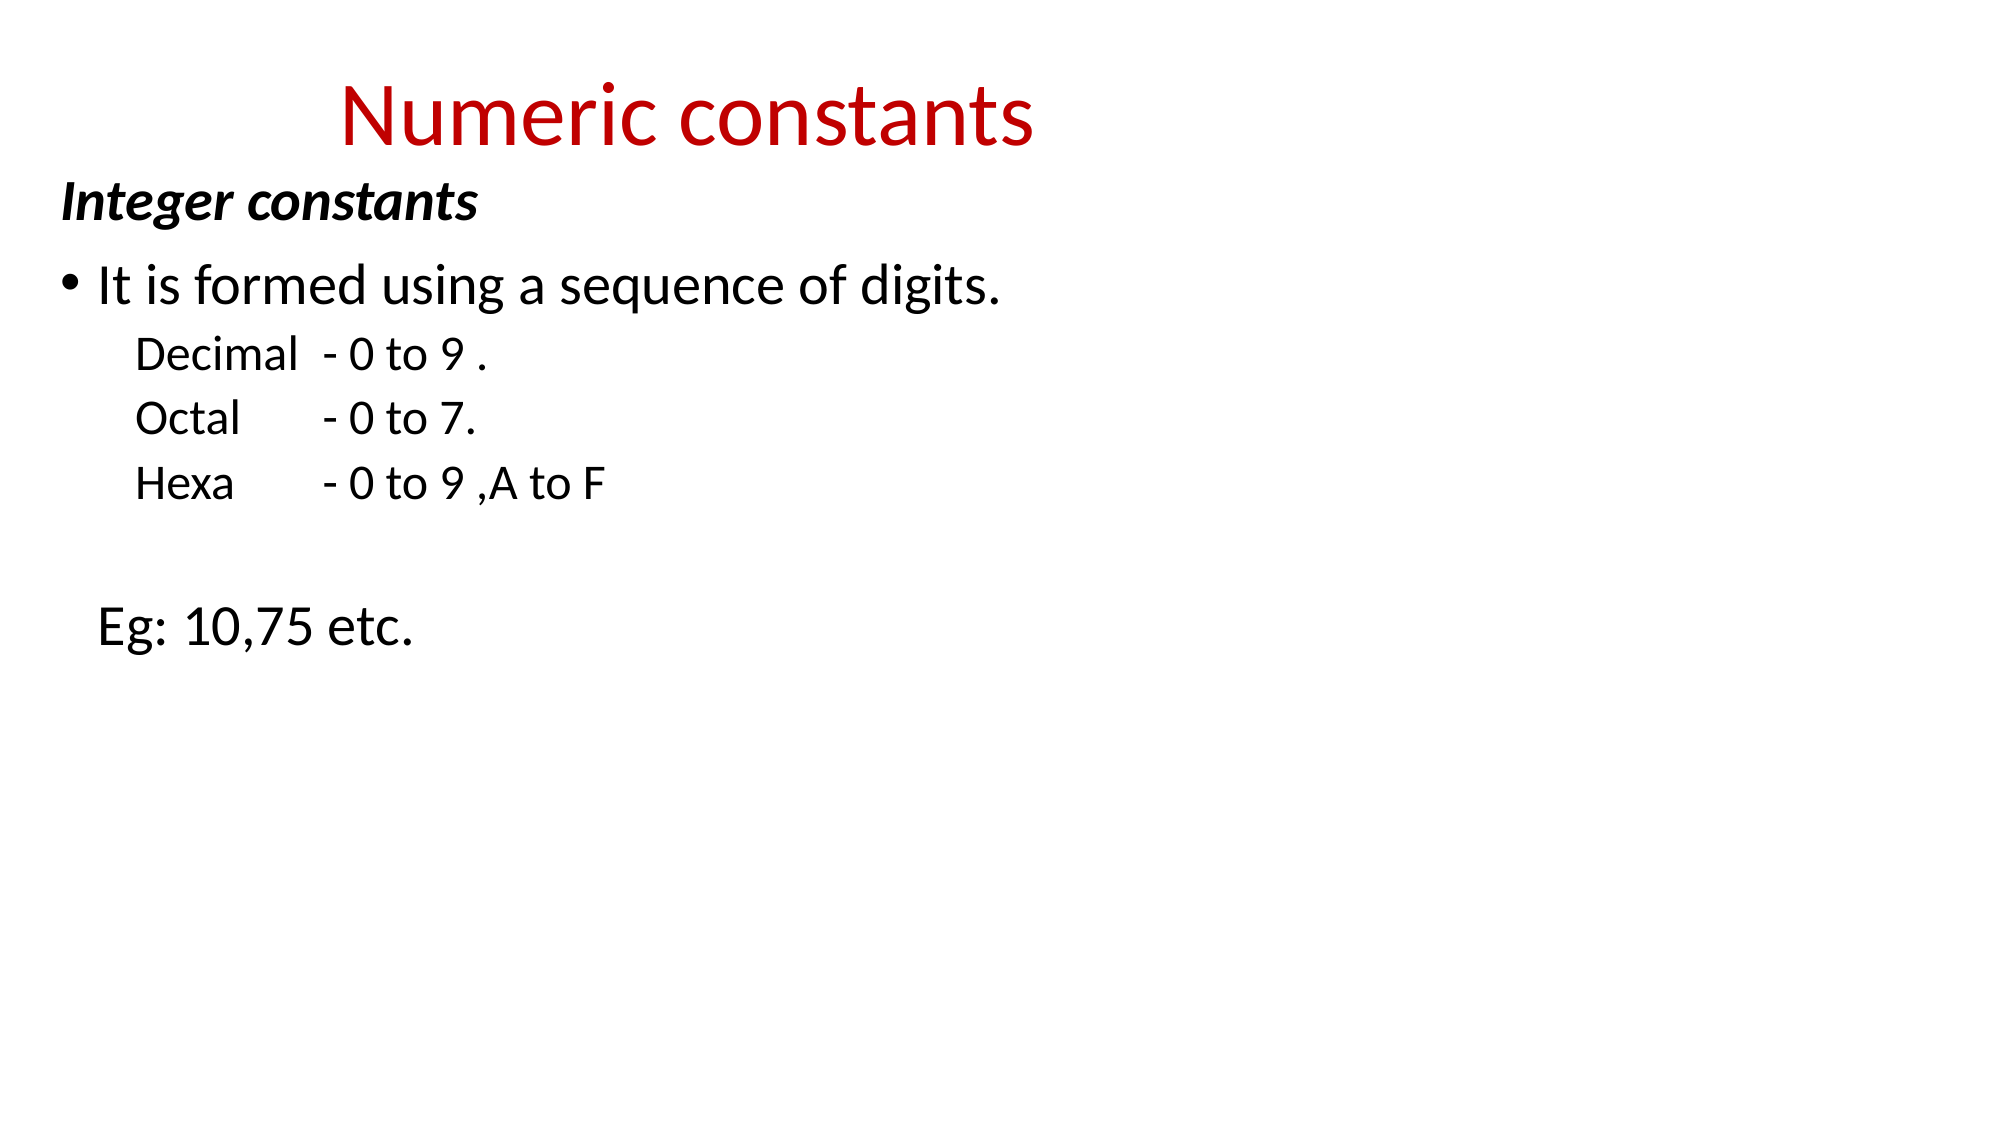

# Numeric constants
Integer constants
It is formed using a sequence of digits.
Decimal	- 0 to 9 .
Octal	- 0 to 7.
Hexa	- 0 to 9 ,A to F

	Eg: 10,75 etc.